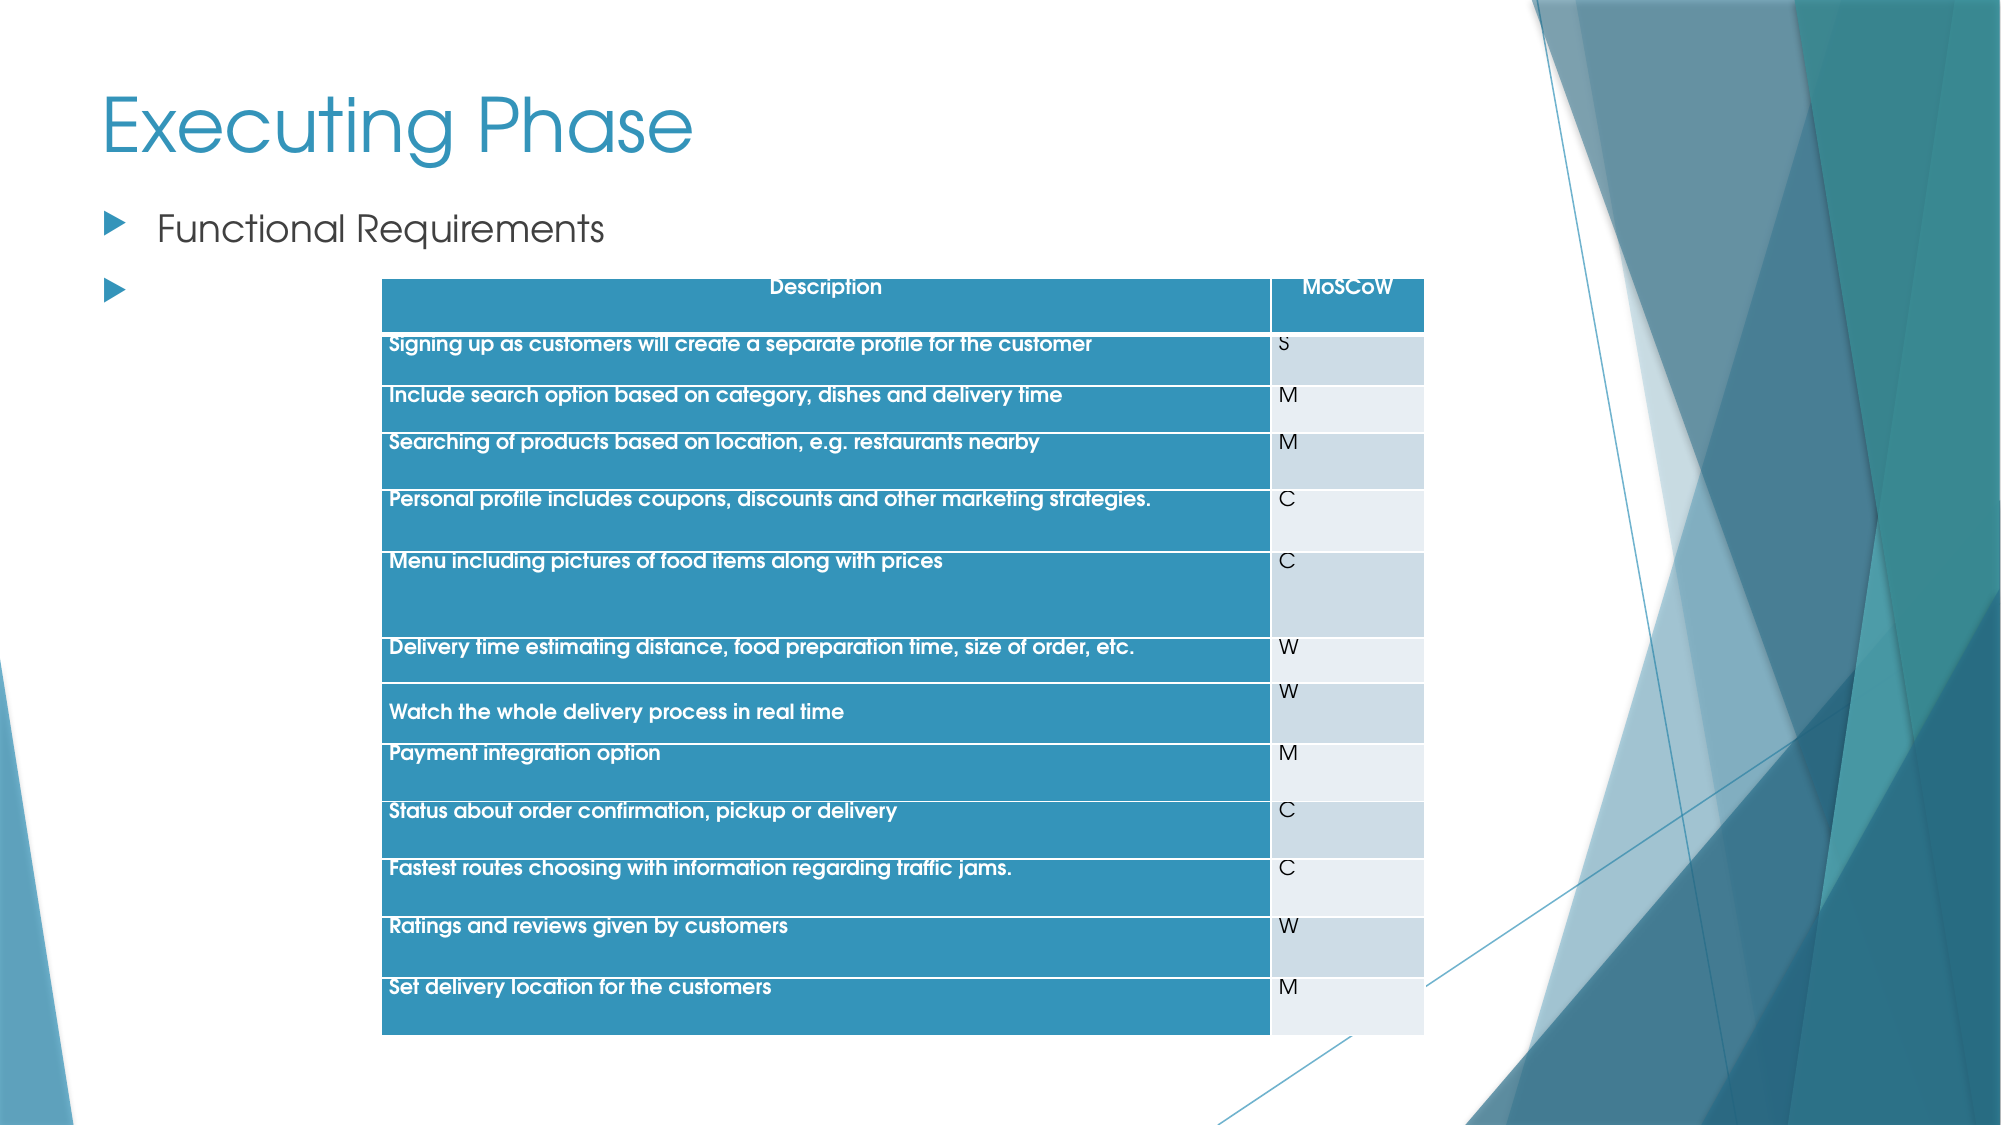

# Executing Phase
Functional Requirements

| Description | MoSCoW |
| --- | --- |
| Signing up as customers will create a separate profile for the customer | S |
| Include search option based on category, dishes and delivery time | M |
| Searching of products based on location, e.g. restaurants nearby | M |
| Personal profile includes coupons, discounts and other marketing strategies. | C |
| Menu including pictures of food items along with prices | C |
| Delivery time estimating distance, food preparation time, size of order, etc. | W |
| Watch the whole delivery process in real time | W |
| Payment integration option | M |
| Status about order confirmation, pickup or delivery | C |
| Fastest routes choosing with information regarding traffic jams. | C |
| Ratings and reviews given by customers | W |
| Set delivery location for the customers | M |